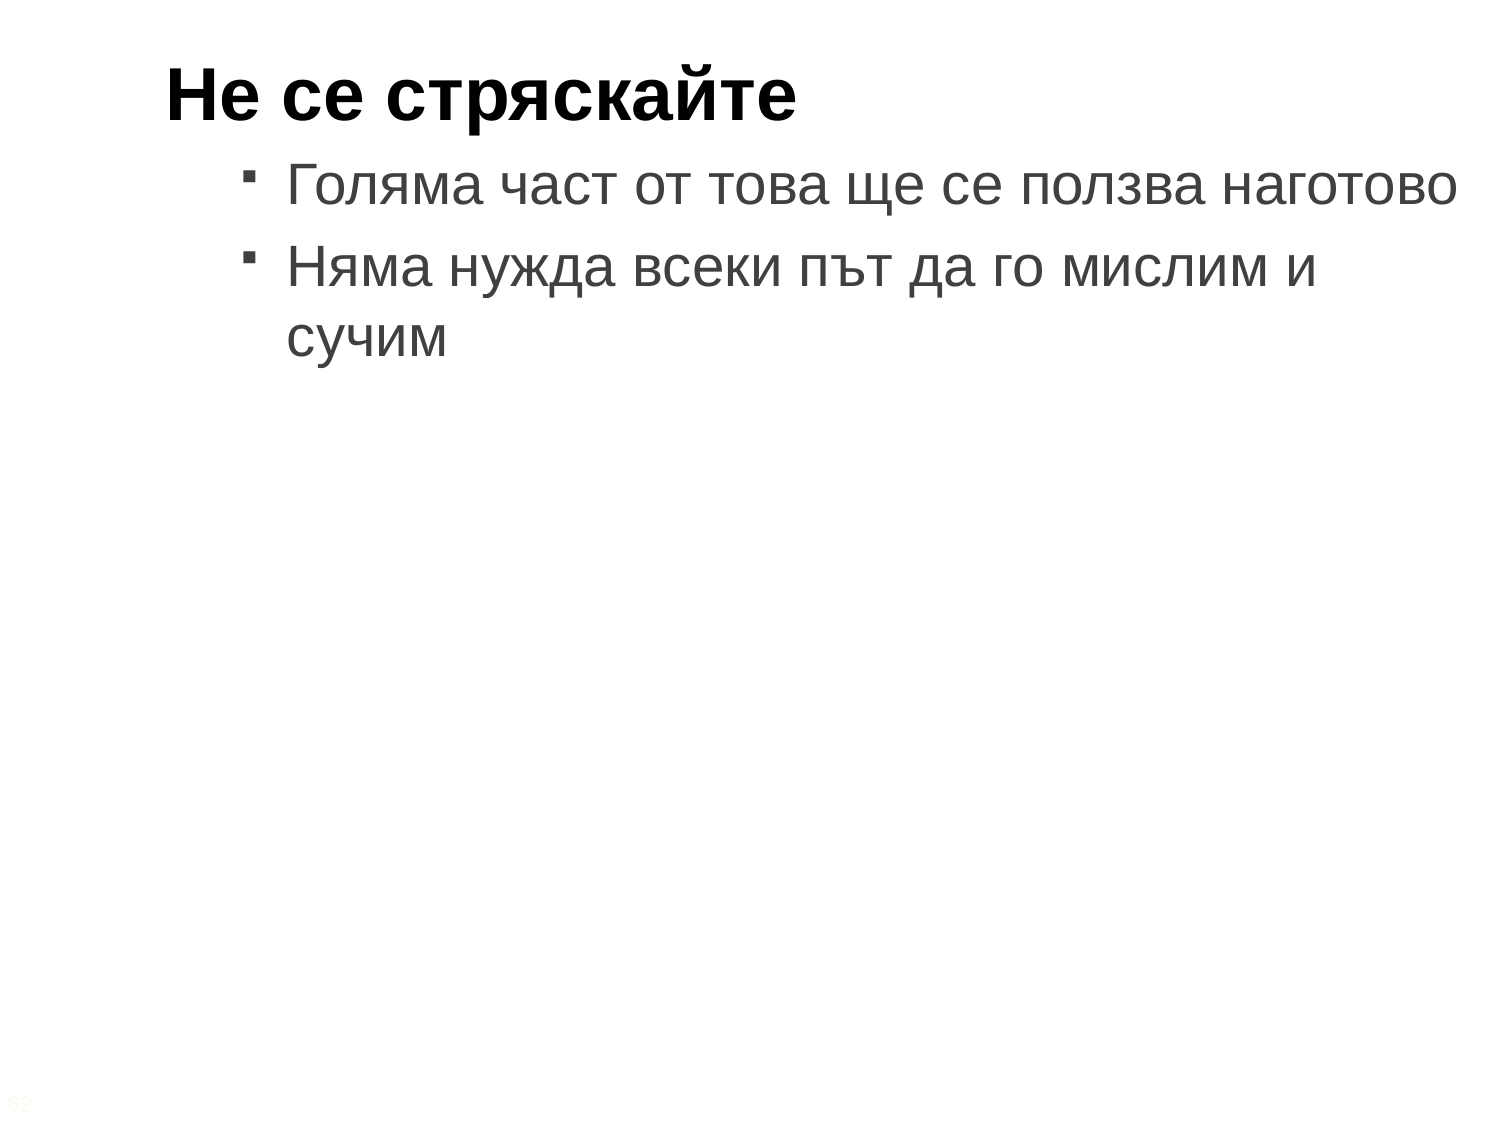

Не се стряскайте
Голяма част от това ще се ползва наготово
Няма нужда всеки път да го мислим и сучим